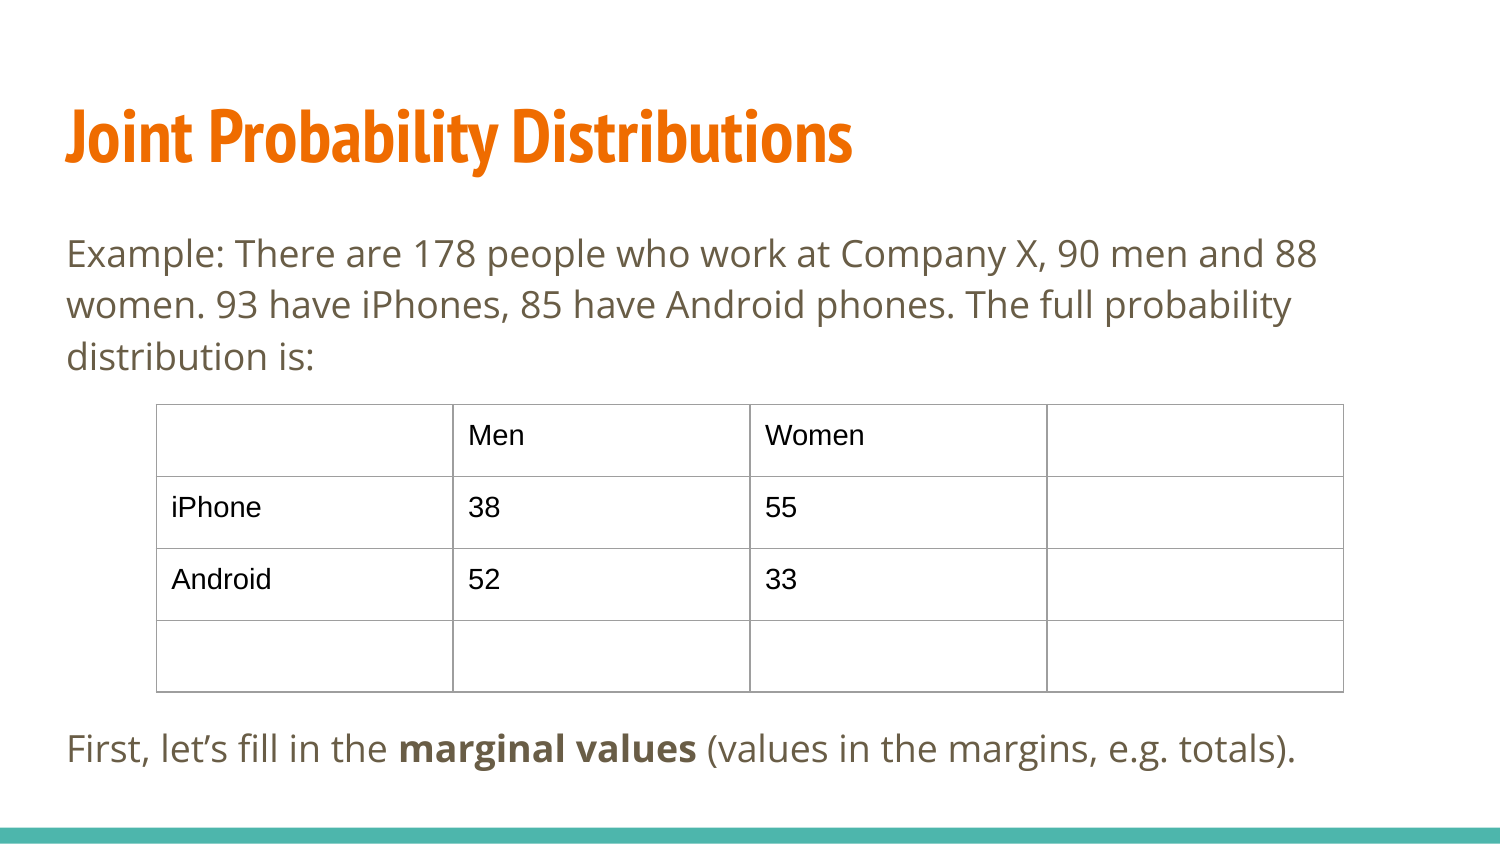

# Joint Probability Distributions
Example: There are 178 people who work at Company X, 90 men and 88 women. 93 have iPhones, 85 have Android phones. The full probability distribution is:

First, let’s fill in the marginal values (values in the margins, e.g. totals).
|  | Men | Women |  |
| --- | --- | --- | --- |
| iPhone | 38 | 55 |  |
| Android | 52 | 33 |  |
|  |  |  |  |